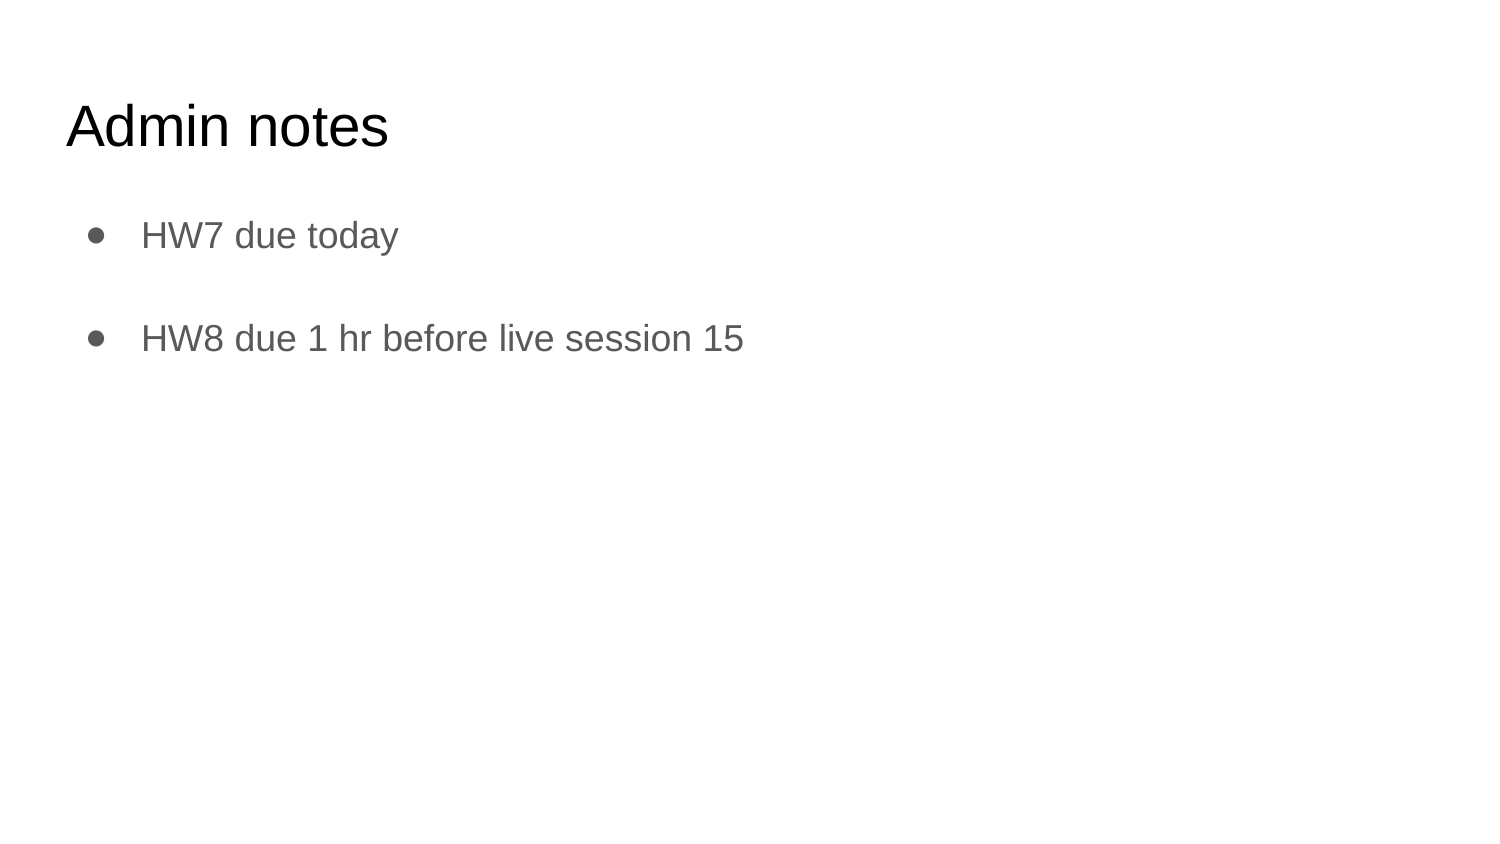

# Admin notes
HW7 due today

HW8 due 1 hr before live session 15